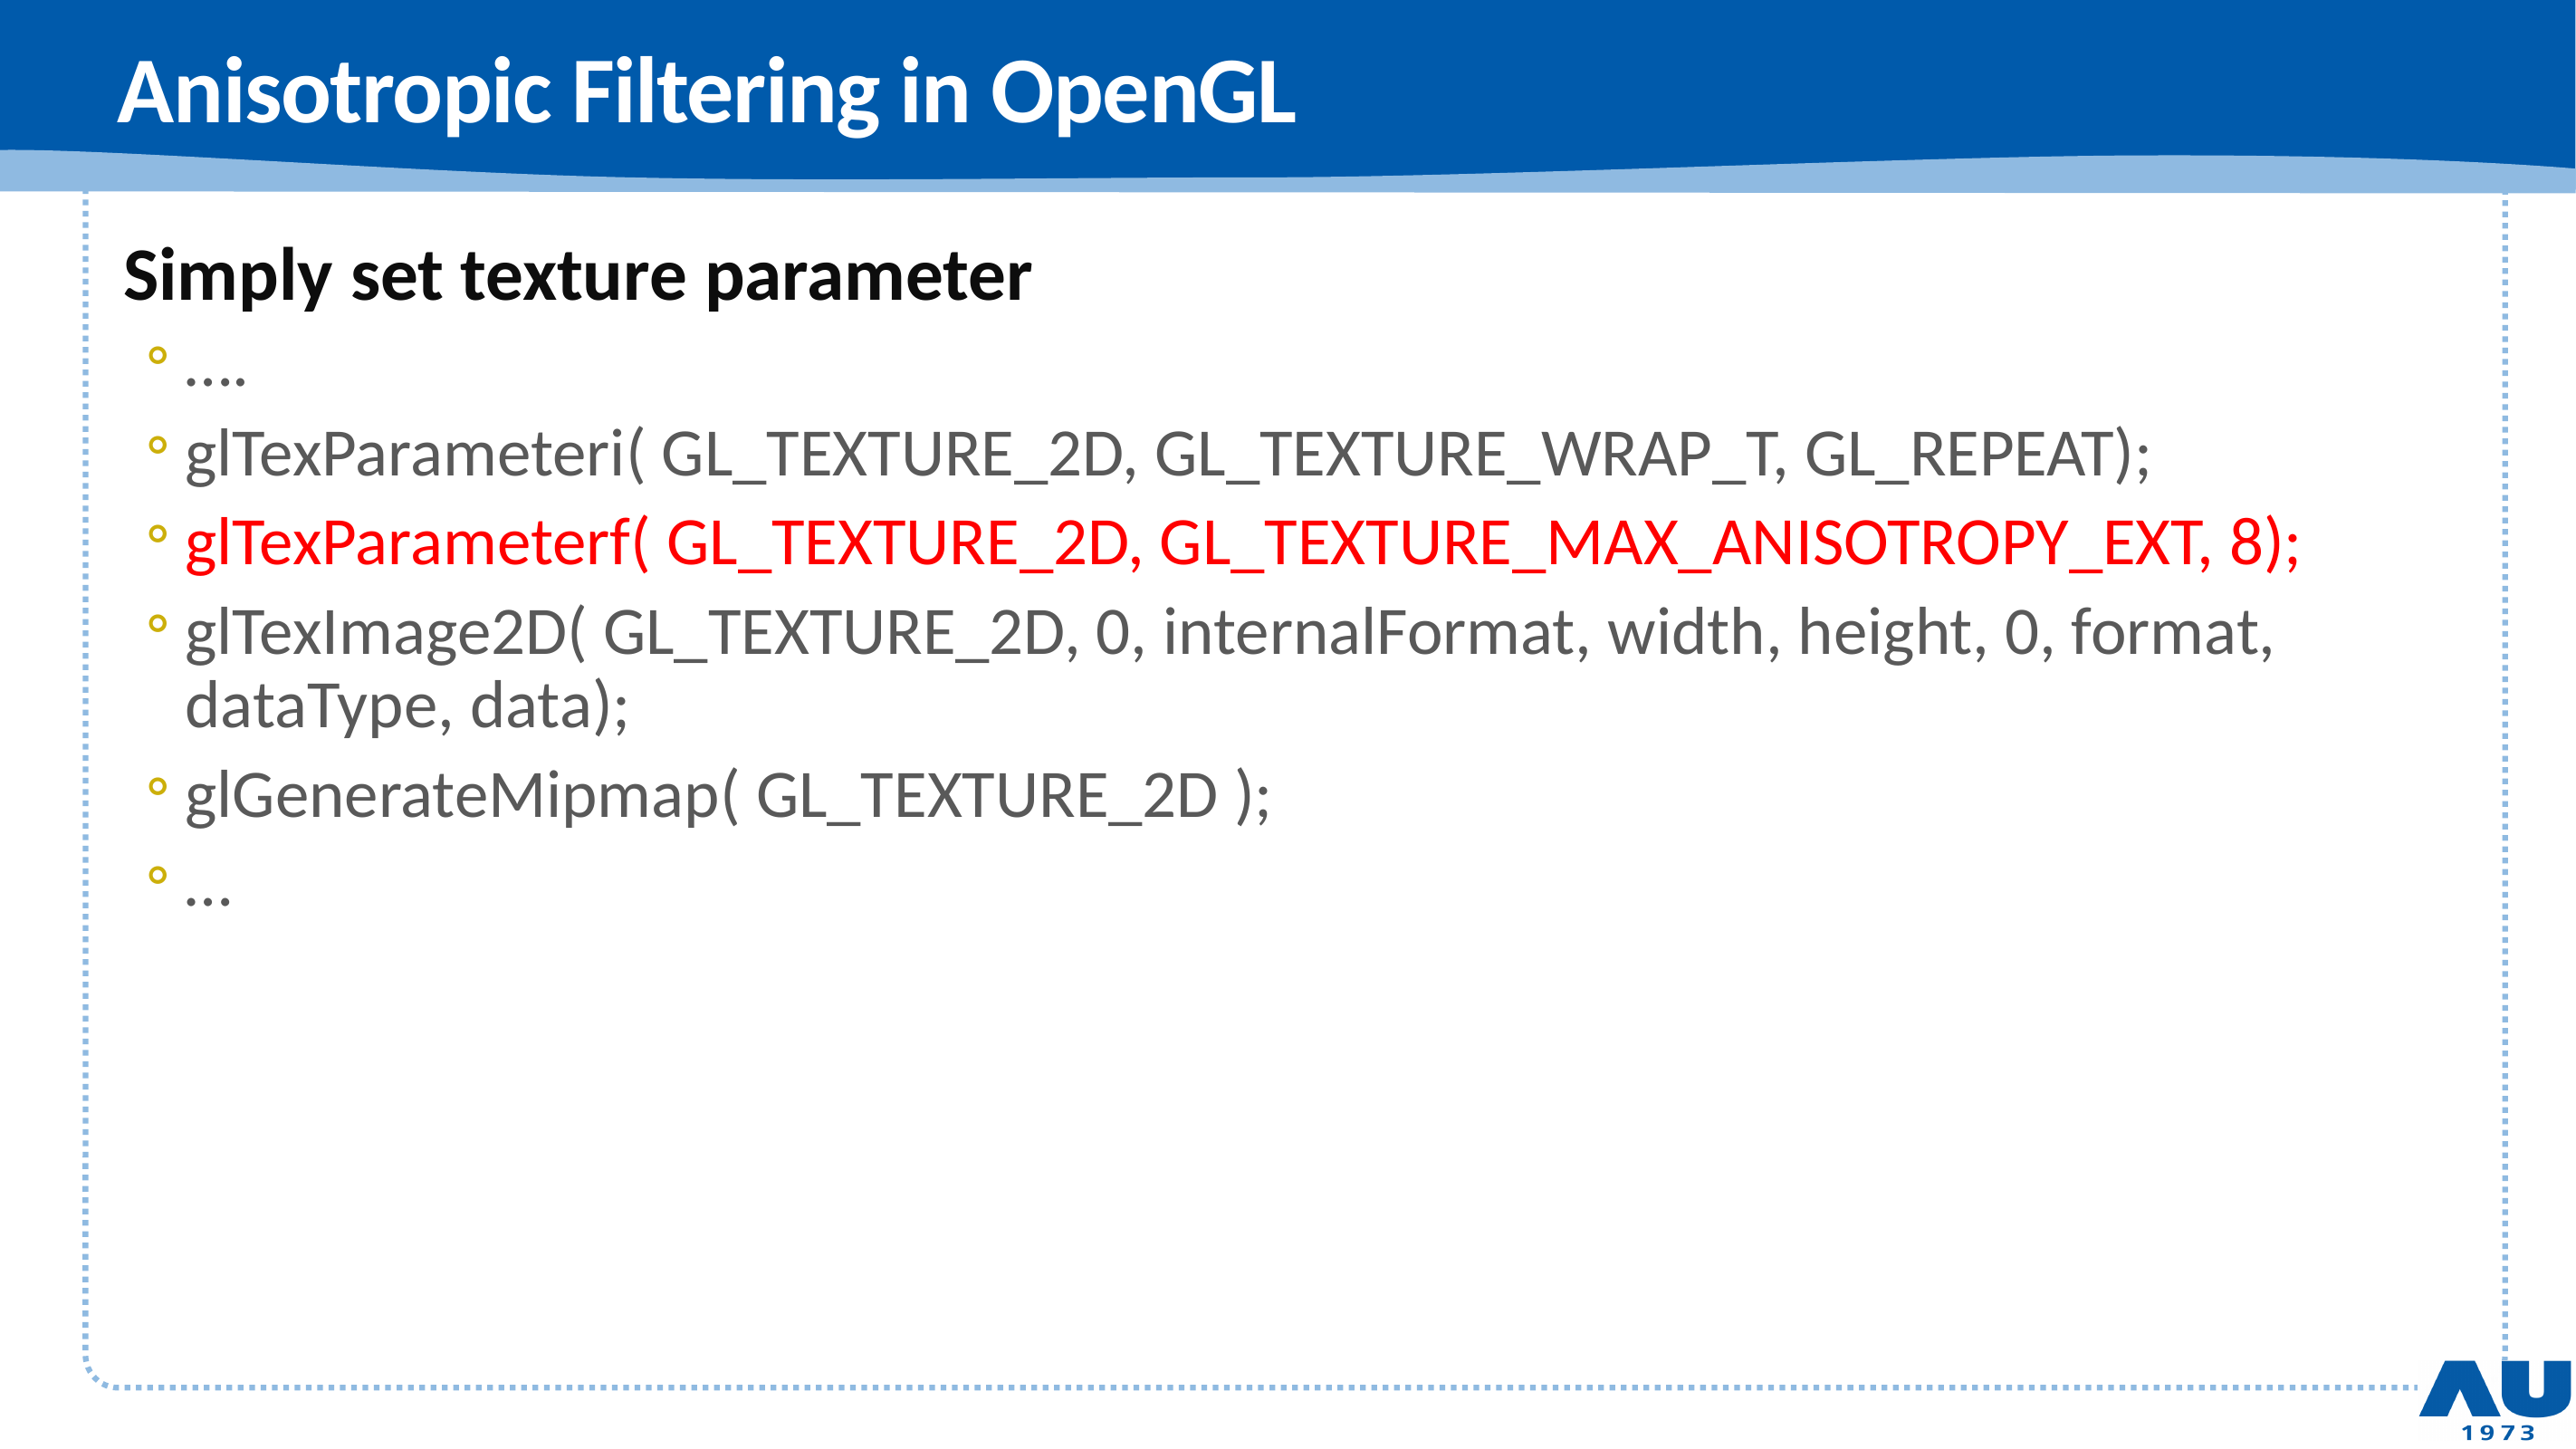

# Anisotropic Filtering in OpenGL
Simply set texture parameter
….
glTexParameteri( GL_TEXTURE_2D, GL_TEXTURE_WRAP_T, GL_REPEAT);
glTexParameterf( GL_TEXTURE_2D, GL_TEXTURE_MAX_ANISOTROPY_EXT, 8);
glTexImage2D( GL_TEXTURE_2D, 0, internalFormat, width, height, 0, format, dataType, data);
glGenerateMipmap( GL_TEXTURE_2D );
…